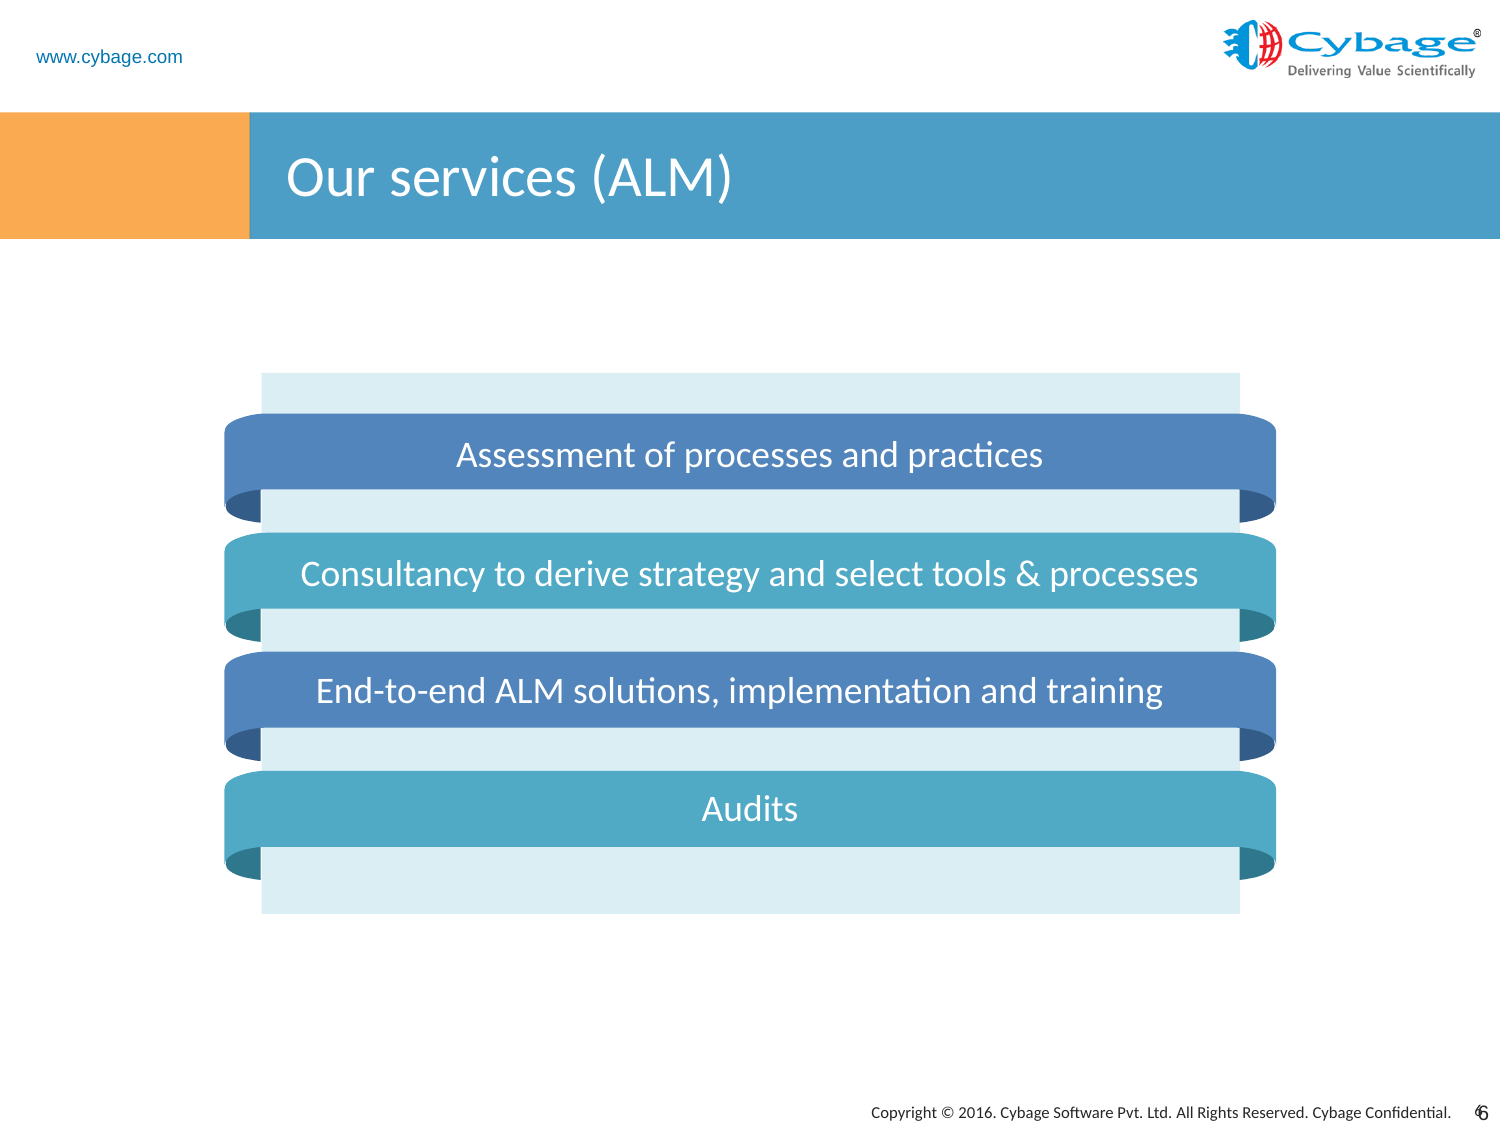

# Our services (ALM)

Assessment of processes and practices

Consultancy to derive strategy and select tools & processes

End-to-end ALM solutions, implementation and training

Audits

6